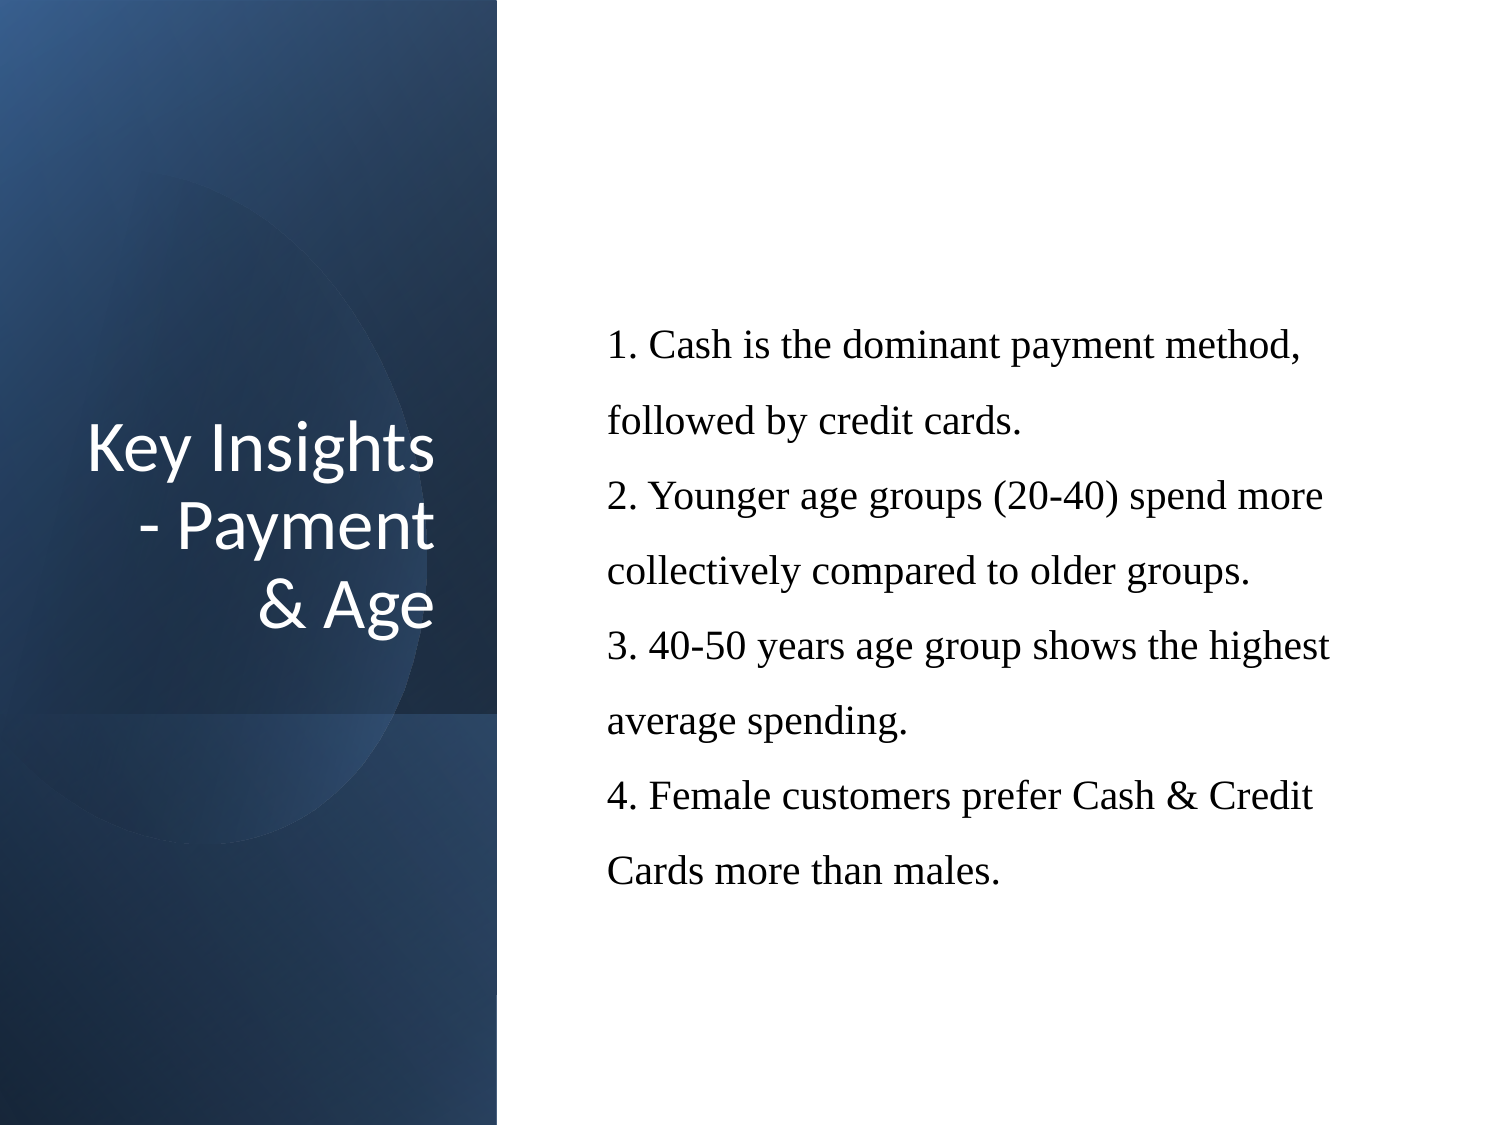

# Key Insights - Payment & Age

1. Cash is the dominant payment method, followed by credit cards.
2. Younger age groups (20-40) spend more collectively compared to older groups.
3. 40-50 years age group shows the highest average spending.
4. Female customers prefer Cash & Credit Cards more than males.